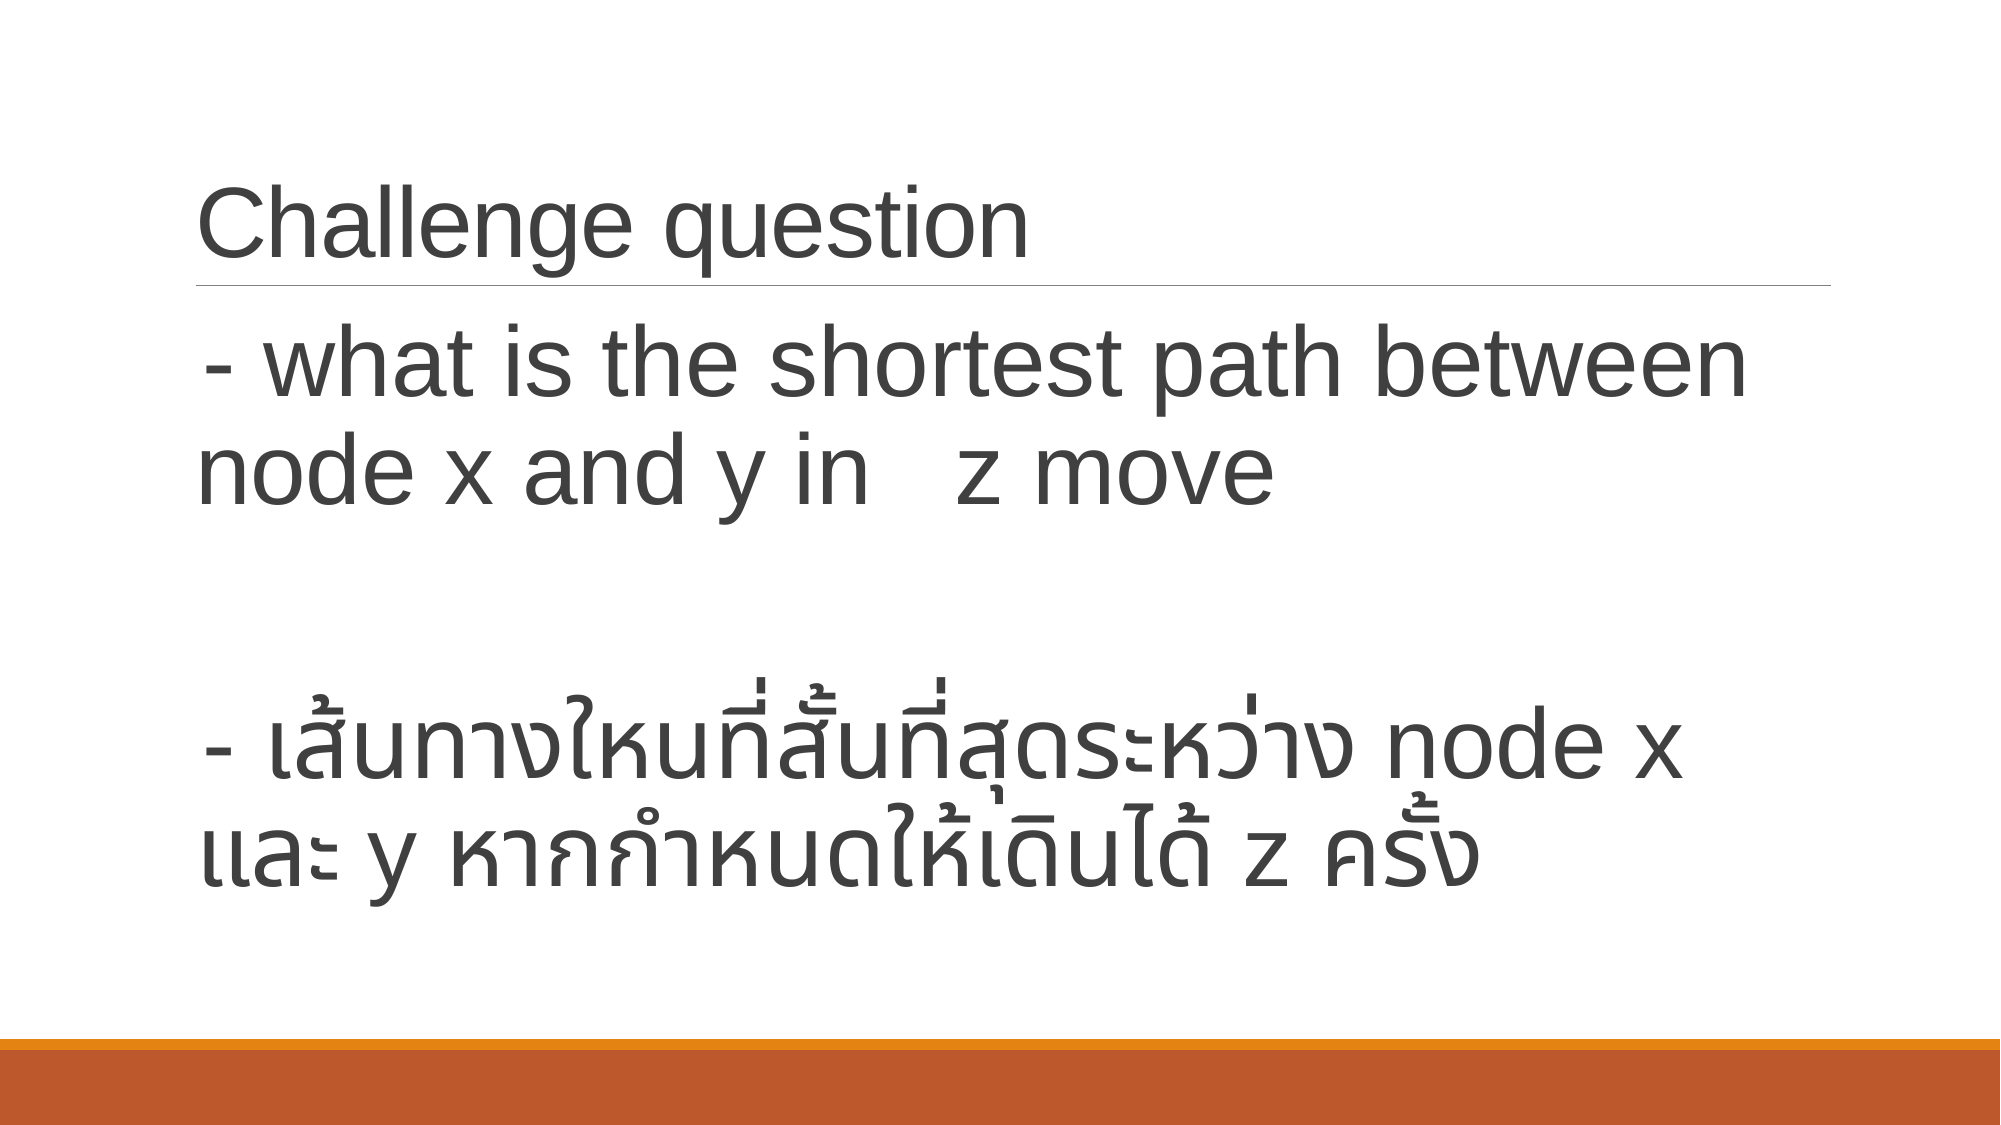

# Challenge question
- what is the shortest path between node x and y in   z move

- เส้นทางใหนที่สั้นที่สุดระหว่าง node x และ y หากกำหนดให้เดินได้ z ครั้ง